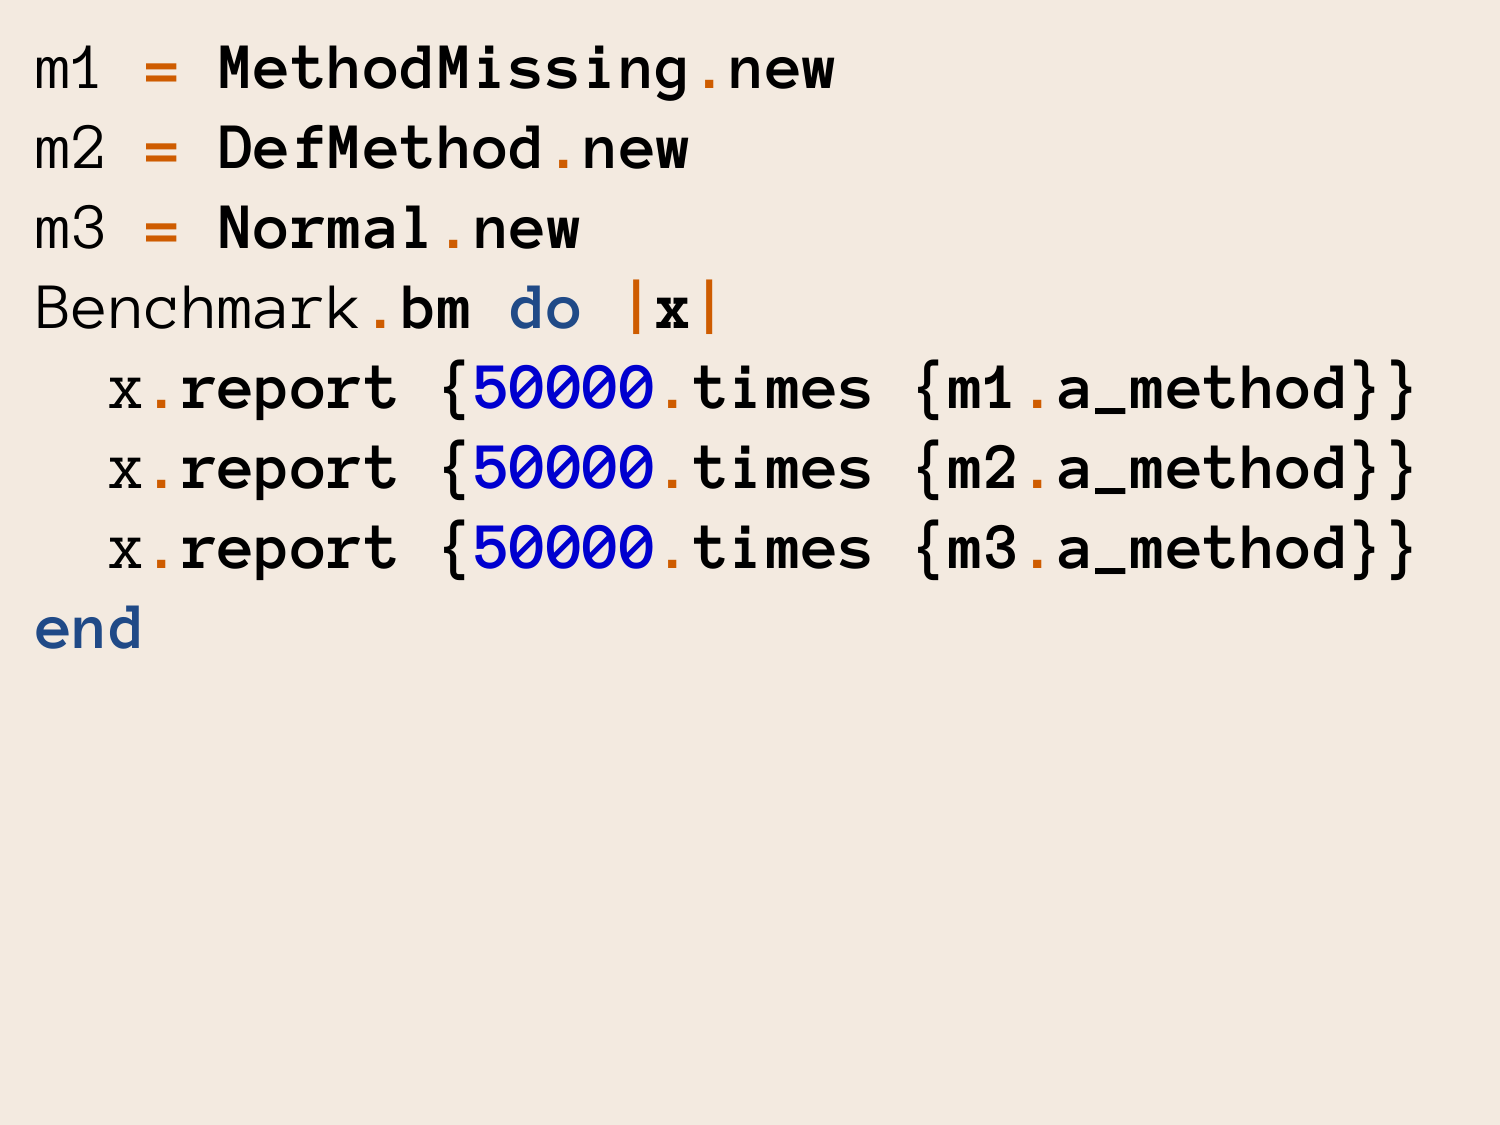

m1 = MethodMissing.new
m2 = DefMethod.new
m3 = Normal.new
Benchmark.bm do |x|
  x.report {50000.times {m1.a_method}}
  x.report {50000.times {m2.a_method}}
  x.report {50000.times {m3.a_method}}
end